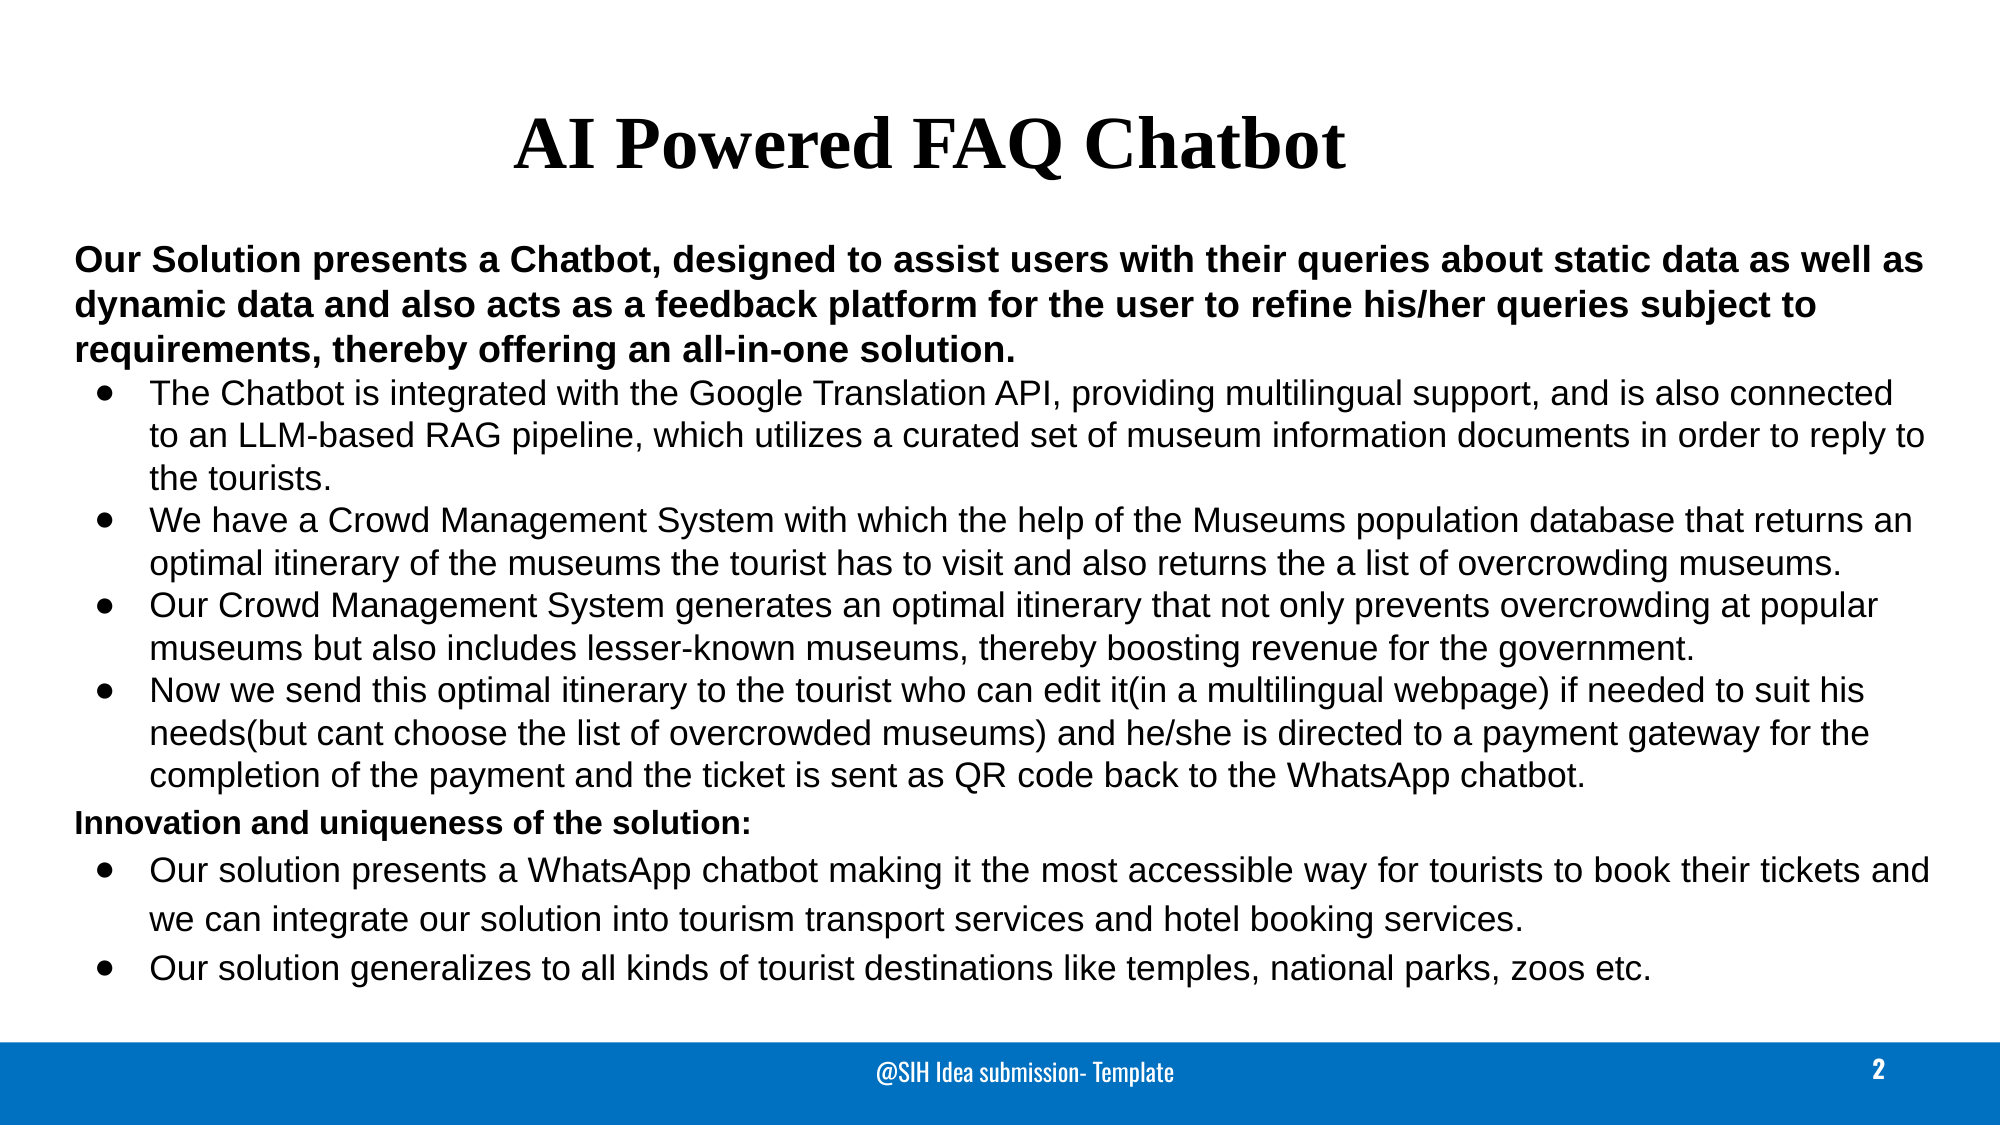

# AI Powered FAQ Chatbot
Our Solution presents a Chatbot, designed to assist users with their queries about static data as well as dynamic data and also acts as a feedback platform for the user to refine his/her queries subject to requirements, thereby offering an all-in-one solution.
The Chatbot is integrated with the Google Translation API, providing multilingual support, and is also connected to an LLM-based RAG pipeline, which utilizes a curated set of museum information documents in order to reply to the tourists.
We have a Crowd Management System with which the help of the Museums population database that returns an optimal itinerary of the museums the tourist has to visit and also returns the a list of overcrowding museums.
Our Crowd Management System generates an optimal itinerary that not only prevents overcrowding at popular museums but also includes lesser-known museums, thereby boosting revenue for the government.
Now we send this optimal itinerary to the tourist who can edit it(in a multilingual webpage) if needed to suit his needs(but cant choose the list of overcrowded museums) and he/she is directed to a payment gateway for the completion of the payment and the ticket is sent as QR code back to the WhatsApp chatbot.
Innovation and uniqueness of the solution:
Our solution presents a WhatsApp chatbot making it the most accessible way for tourists to book their tickets and we can integrate our solution into tourism transport services and hotel booking services.
Our solution generalizes to all kinds of tourist destinations like temples, national parks, zoos etc.

@SIH Idea submission- Template
2